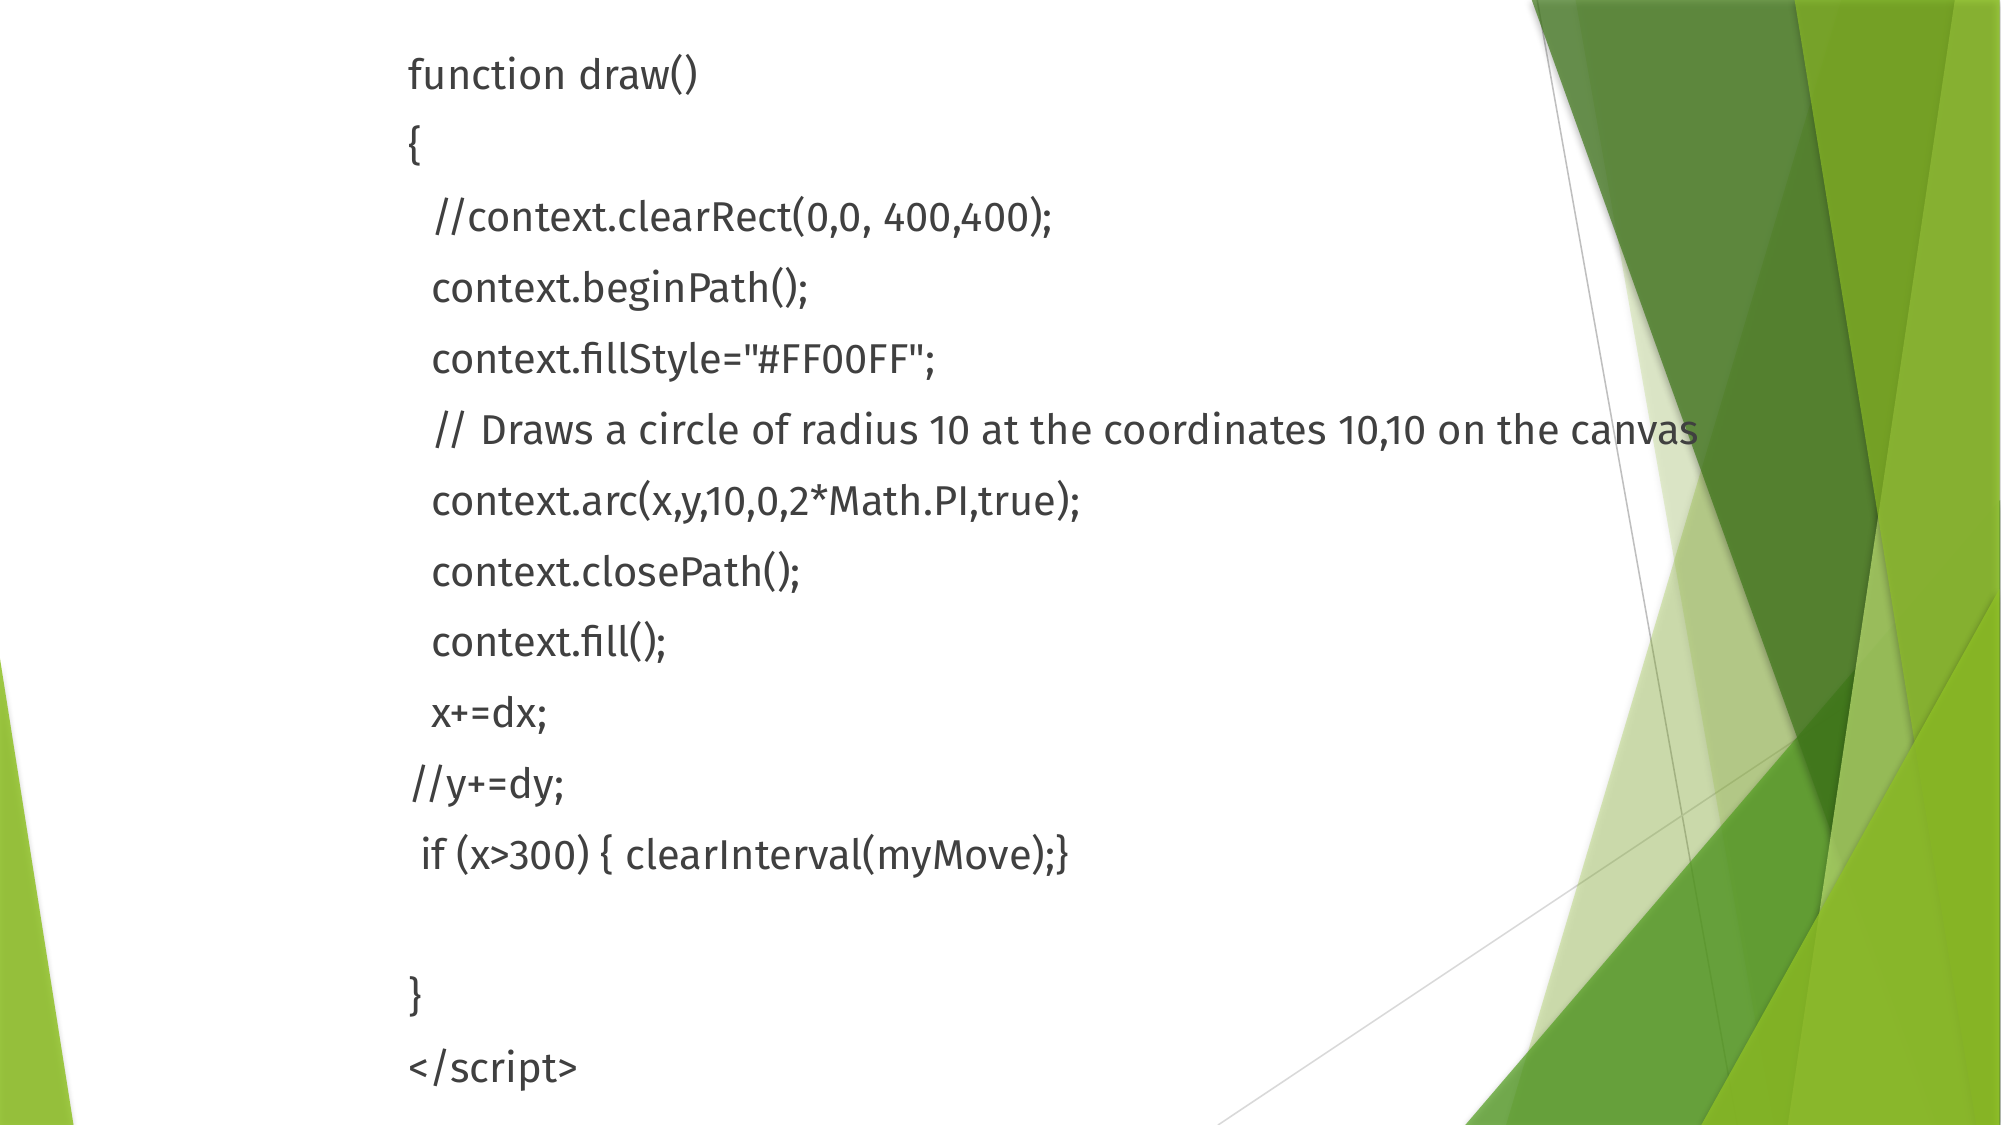

function draw()
{
  //context.clearRect(0,0, 400,400);
  context.beginPath();
  context.fillStyle="#FF00FF";
  // Draws a circle of radius 10 at the coordinates 10,10 on the canvas
  context.arc(x,y,10,0,2*Math.PI,true);
  context.closePath();
  context.fill();
  x+=dx;
//y+=dy;
 if (x>300) { clearInterval(myMove);}

}
</script>
#